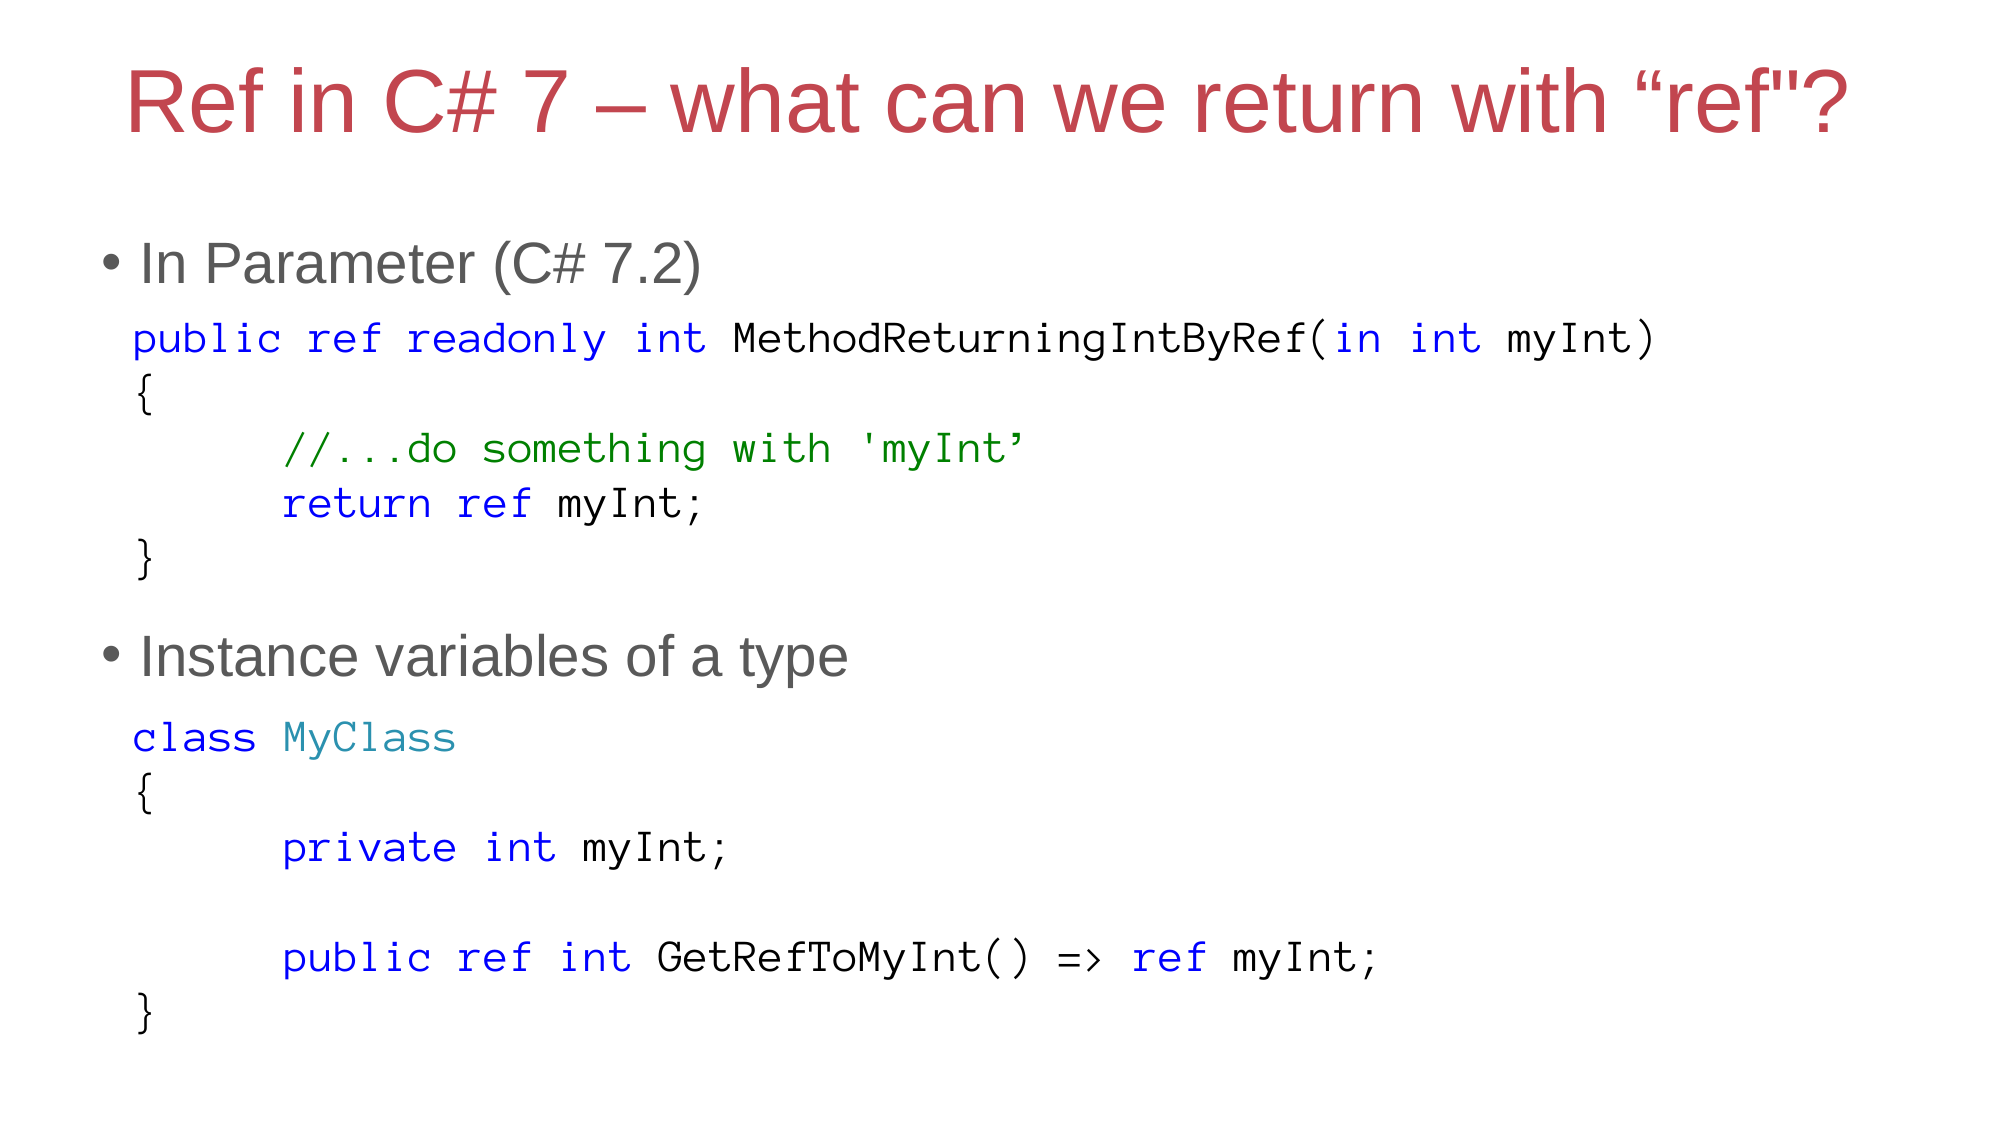

# Ref in C# 7 – what can we return with “ref"?
In Parameter (C# 7.2)
public ref readonly int MethodReturningIntByRef(in int myInt)
{
	//...do something with 'myInt’
	return ref myInt;
}
Instance variables of a type
class MyClass
{
	private int myInt;

	public ref int GetRefToMyInt() => ref myInt;
}